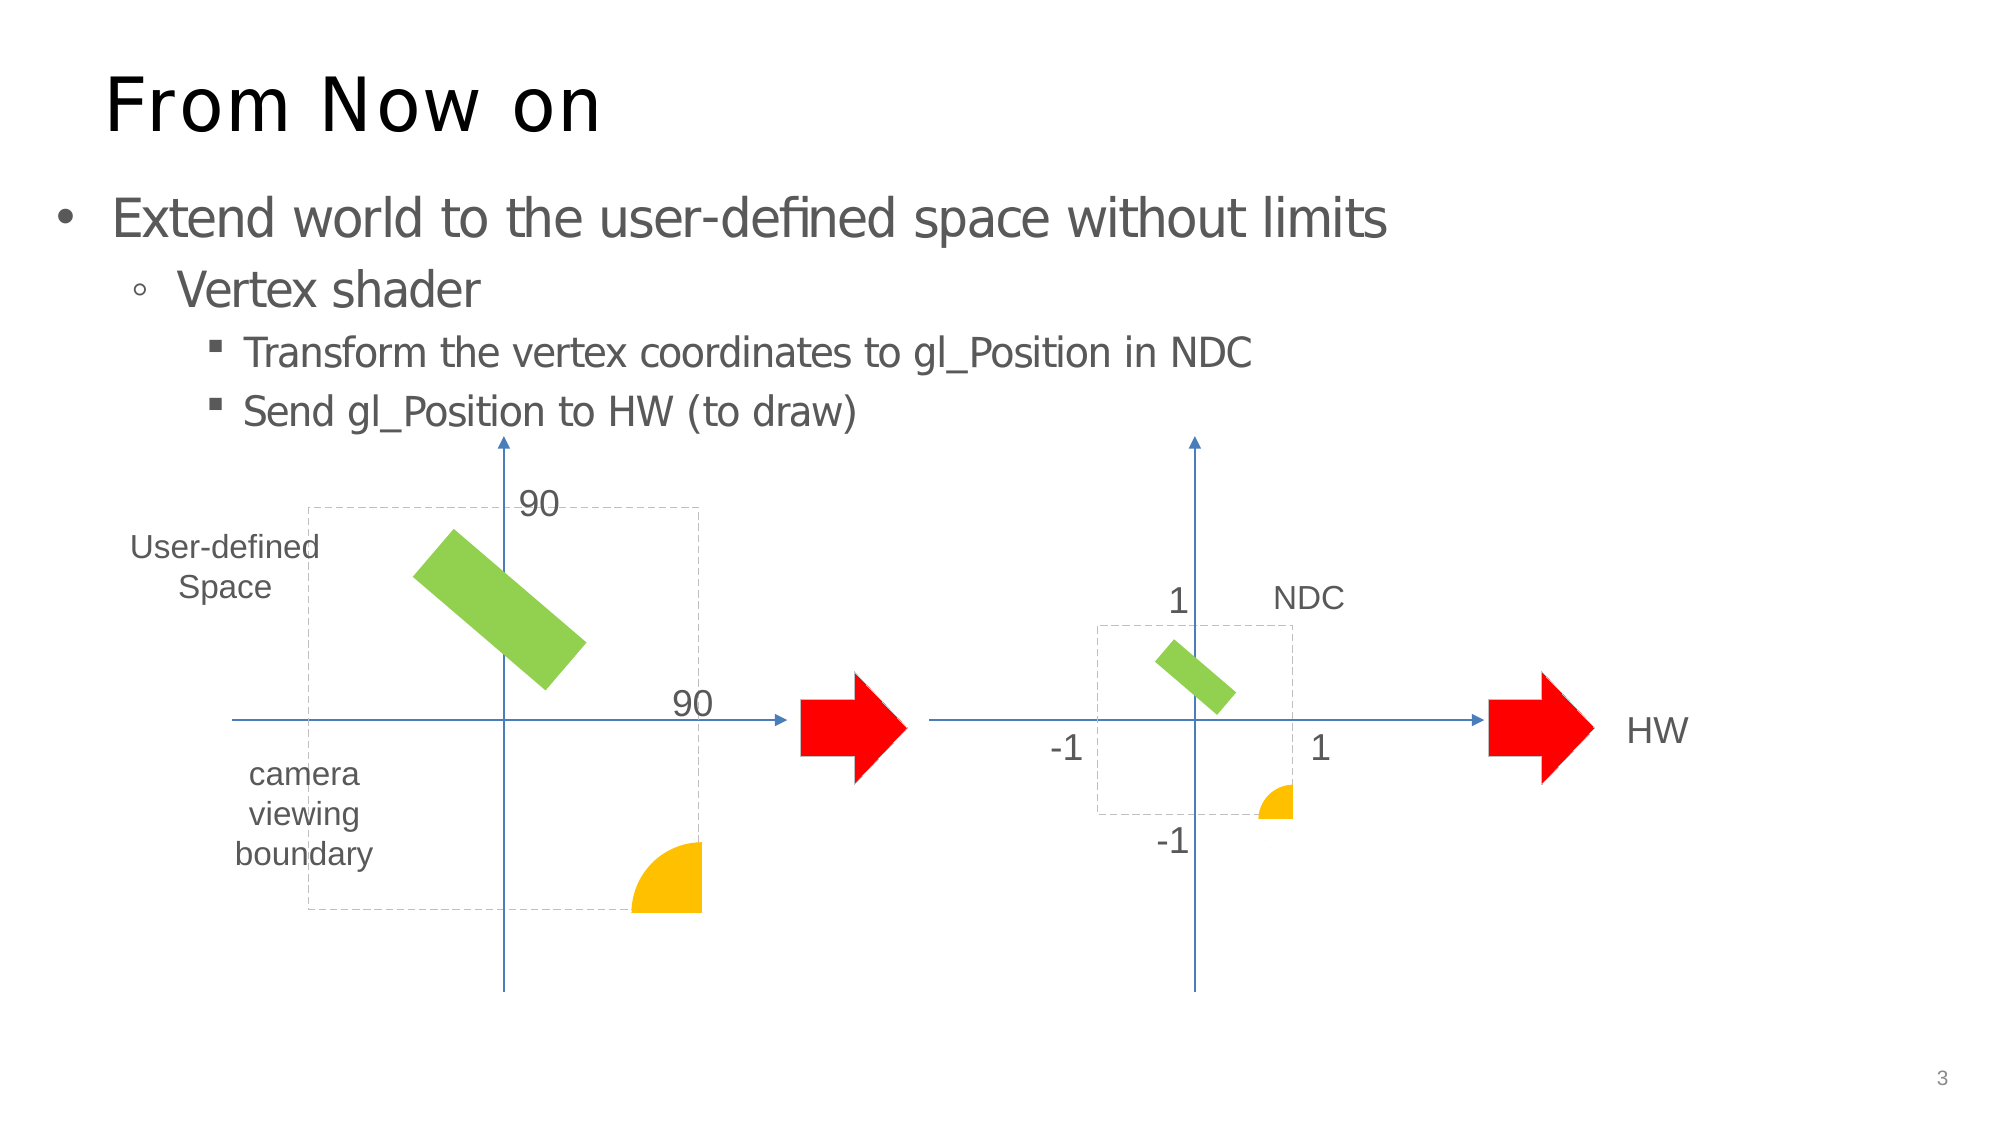

# From Now on
Extend world to the user-defined space without limits
Vertex shader
Transform the vertex coordinates to gl_Position in NDC
Send gl_Position to HW (to draw)
90

User-defined
Space

90
camera
viewing
boundary

1
NDC

-1
1

-1

HW
3